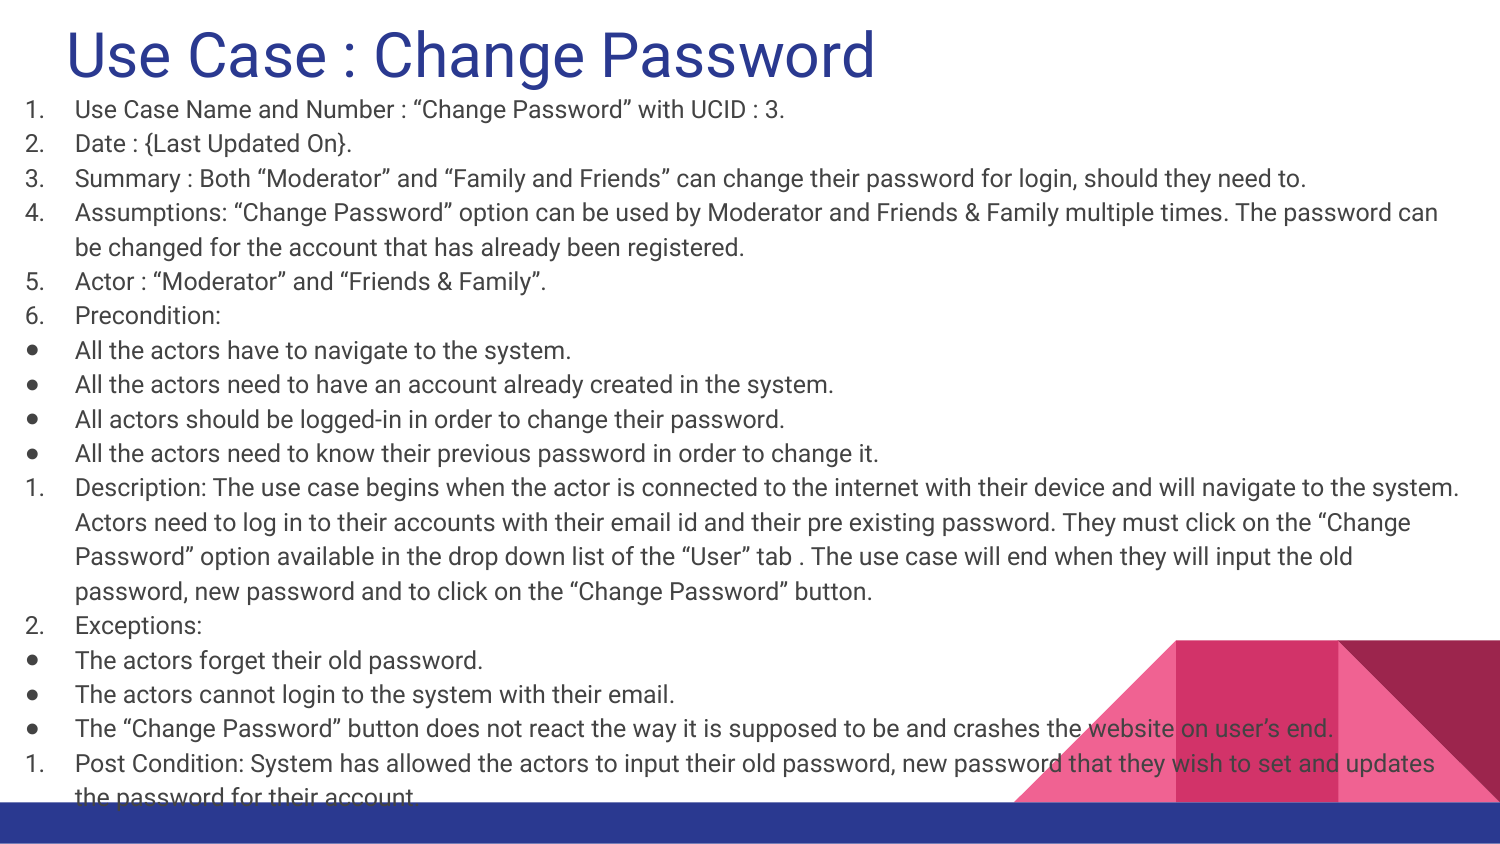

# Use Case : Change Password
Use Case Name and Number : “Change Password” with UCID : 3.
Date : {Last Updated On}.
Summary : Both “Moderator” and “Family and Friends” can change their password for login, should they need to.
Assumptions: “Change Password” option can be used by Moderator and Friends & Family multiple times. The password can be changed for the account that has already been registered.
Actor : “Moderator” and “Friends & Family”.
Precondition:
All the actors have to navigate to the system.
All the actors need to have an account already created in the system.
All actors should be logged-in in order to change their password.
All the actors need to know their previous password in order to change it.
Description: The use case begins when the actor is connected to the internet with their device and will navigate to the system. Actors need to log in to their accounts with their email id and their pre existing password. They must click on the “Change Password” option available in the drop down list of the “User” tab . The use case will end when they will input the old password, new password and to click on the “Change Password” button.
Exceptions:
The actors forget their old password.
The actors cannot login to the system with their email.
The “Change Password” button does not react the way it is supposed to be and crashes the website on user’s end.
Post Condition: System has allowed the actors to input their old password, new password that they wish to set and updates the password for their account.